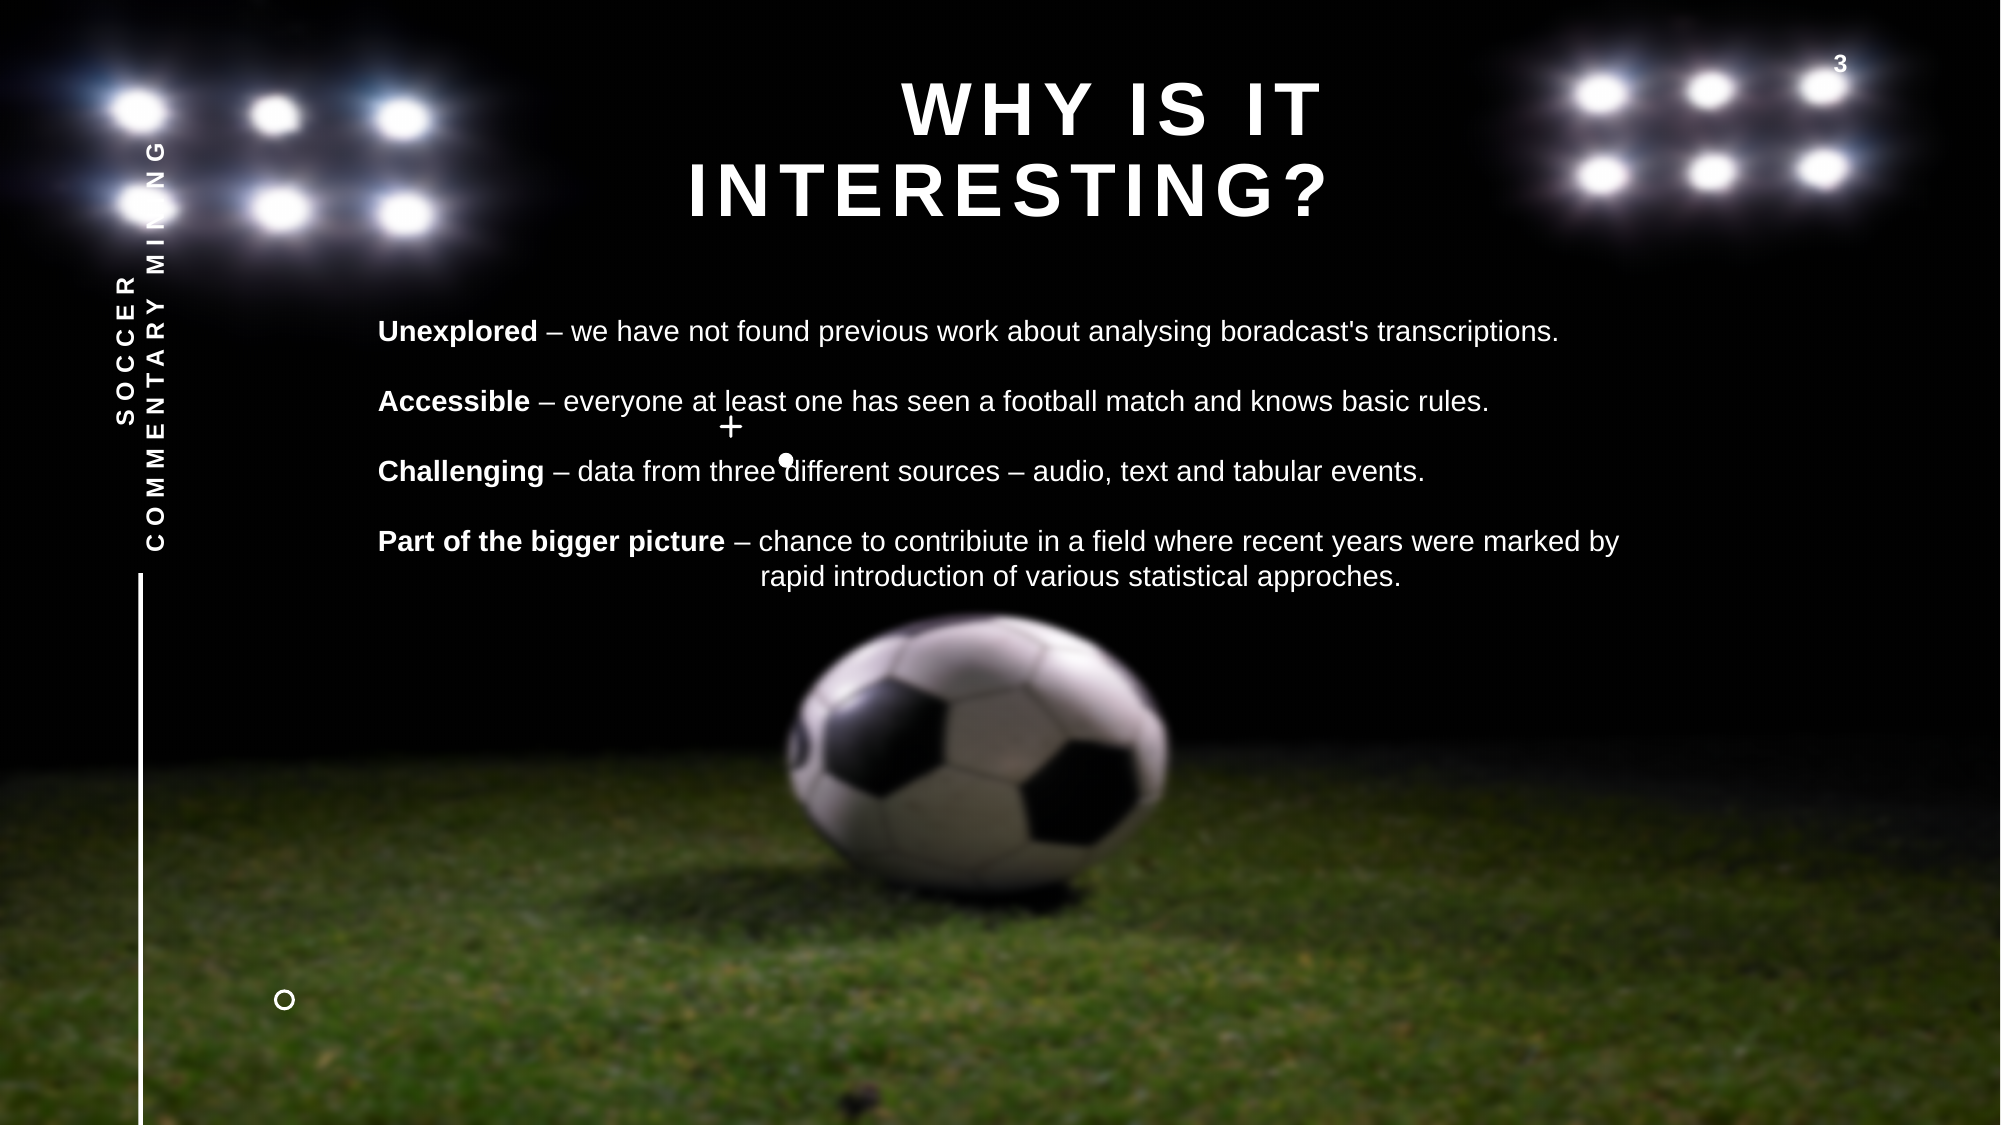

# Why is it interesting?
3
Unexplored – we have not found previous work about analysing boradcast's transcriptions.

Accessible – everyone at least one has seen a football match and knows basic rules.

Challenging – data from three different sources – audio, text and tabular events.

Part of the bigger picture – chance to contribiute in a field where recent years were marked by 			          rapid introduction of various statistical approches.
SOCCER COMMENTARY MINING